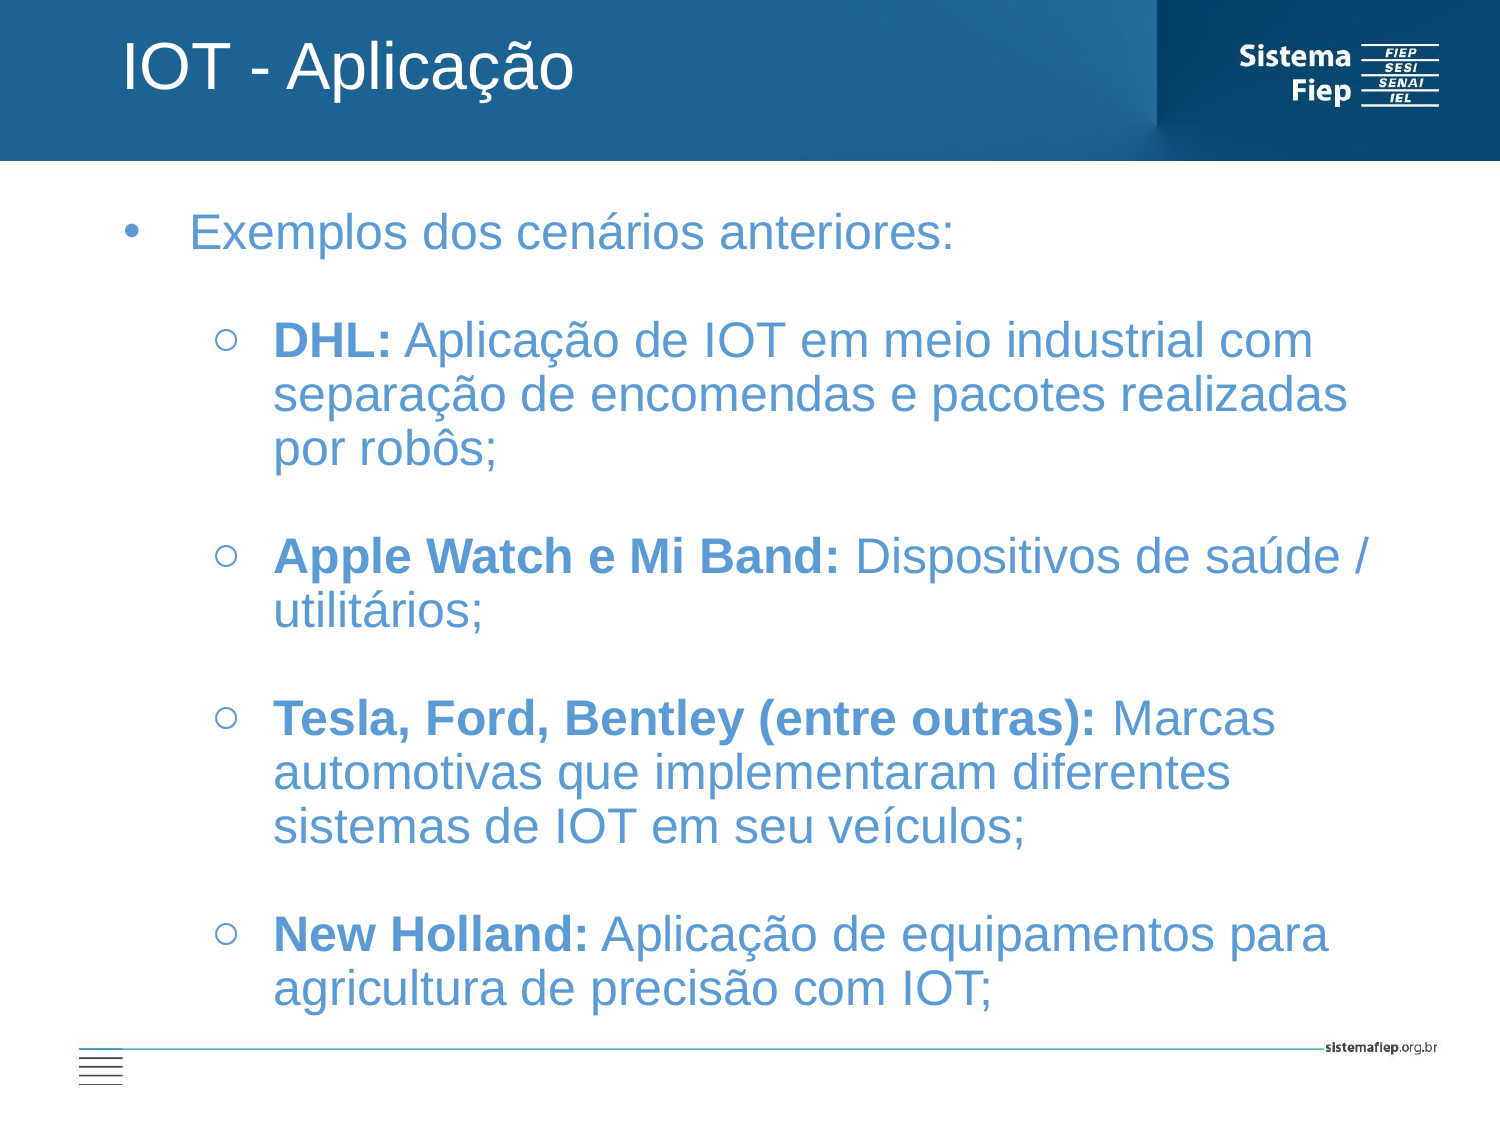

IOT - Aplicação
  Exemplos dos cenários anteriores:

DHL: Aplicação de IOT em meio industrial com separação de encomendas e pacotes realizadas por robôs;

Apple Watch e Mi Band: Dispositivos de saúde / utilitários;

Tesla, Ford, Bentley (entre outras): Marcas automotivas que implementaram diferentes sistemas de IOT em seu veículos;

New Holland: Aplicação de equipamentos para agricultura de precisão com IOT;
AT